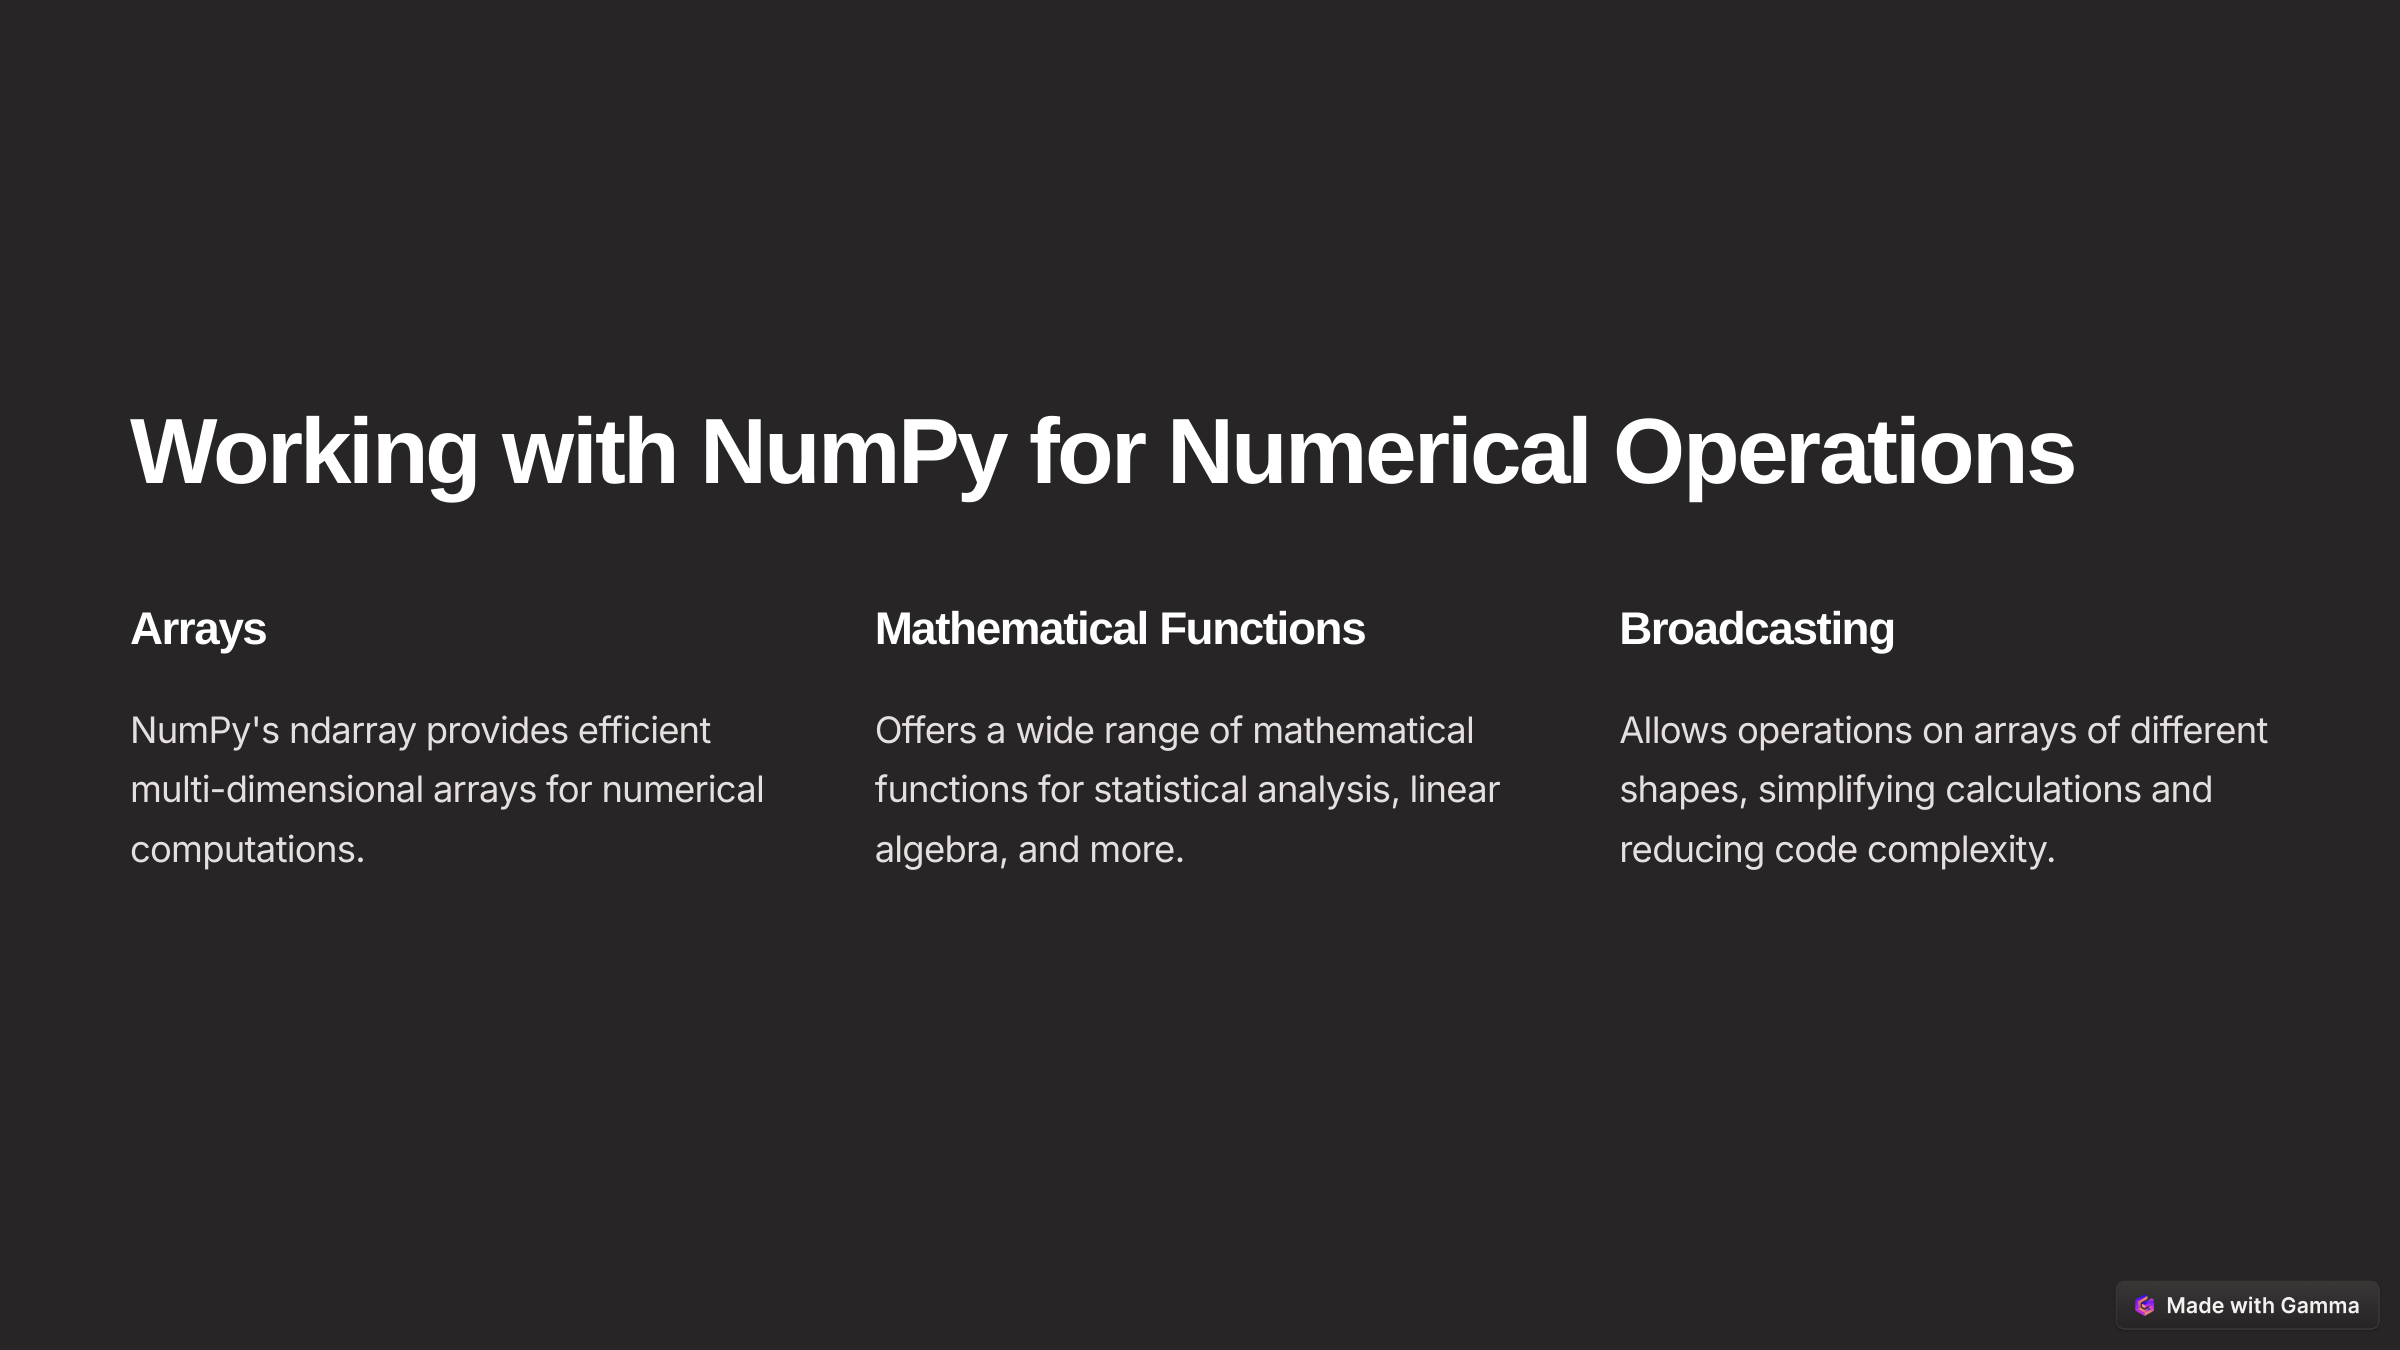

Working with NumPy for Numerical Operations
Arrays
Mathematical Functions
Broadcasting
NumPy's ndarray provides efficient multi-dimensional arrays for numerical computations.
Offers a wide range of mathematical functions for statistical analysis, linear algebra, and more.
Allows operations on arrays of different shapes, simplifying calculations and reducing code complexity.